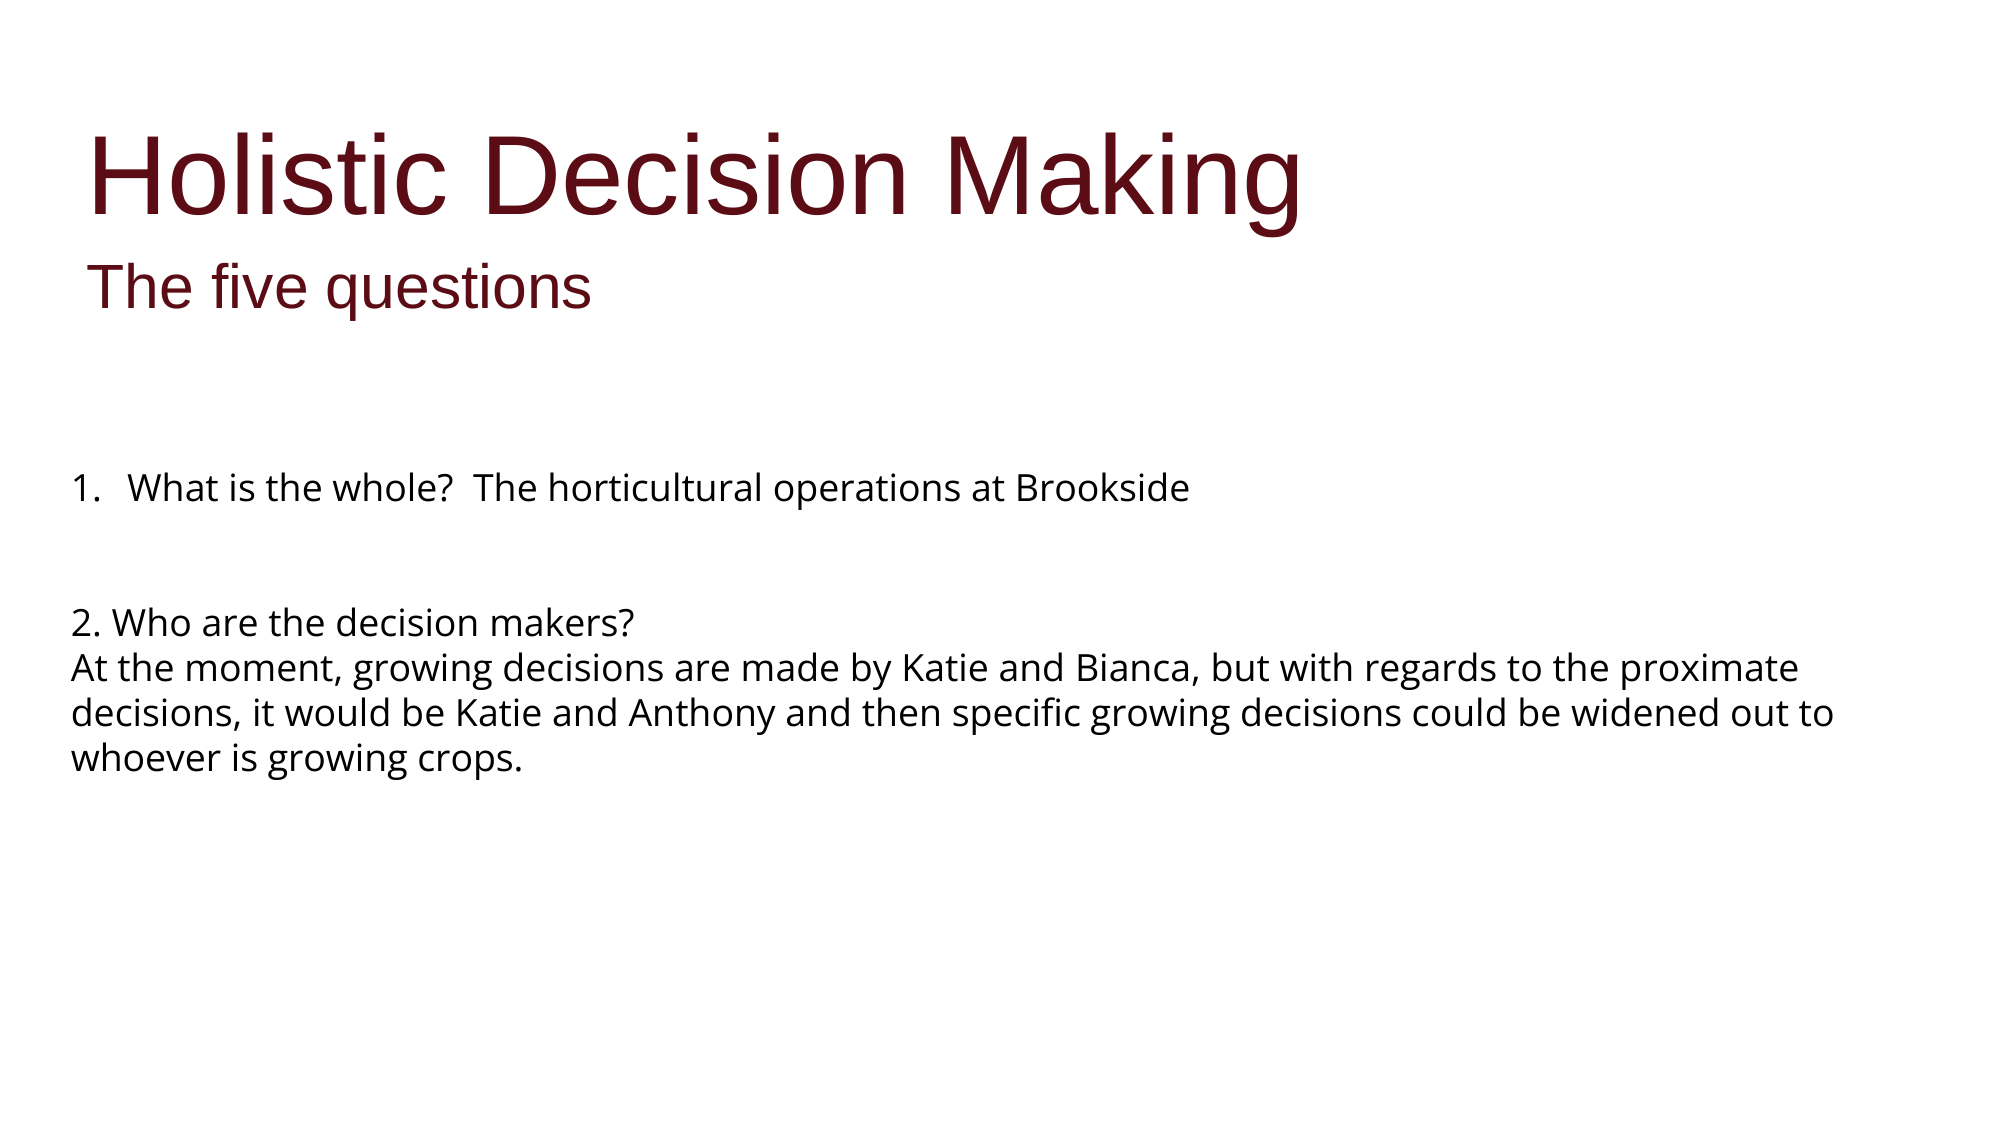

Holistic Decision Making
The five questions

What is the whole?  The horticultural operations at Brookside

2. Who are the decision makers?
At the moment, growing decisions are made by Katie and Bianca, but with regards to the proximate decisions, it would be Katie and Anthony and then specific growing decisions could be widened out to whoever is growing crops.